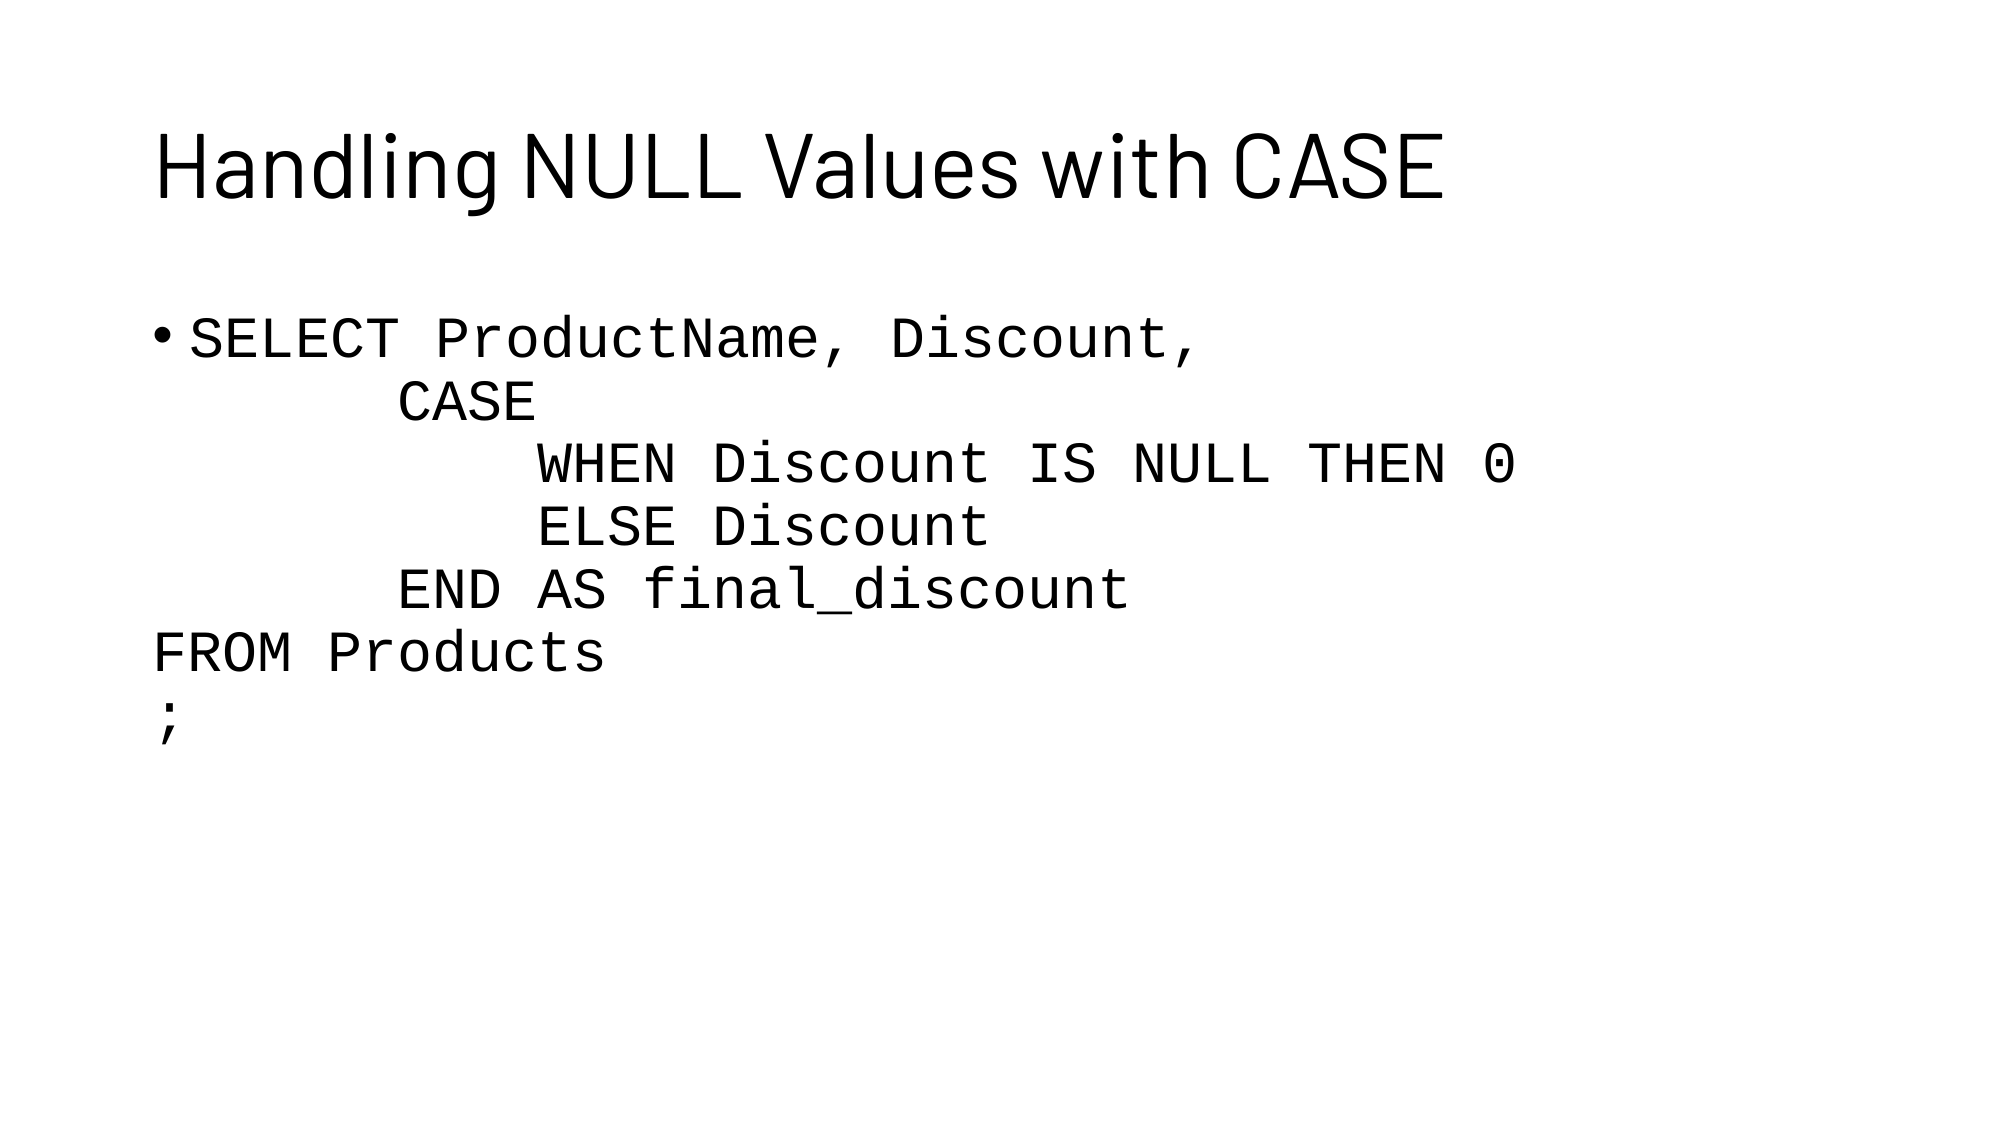

# Handling NULL Values with CASE
SELECT ProductName, Discount,
       CASE
           WHEN Discount IS NULL THEN 0
           ELSE Discount
       END AS final_discount
FROM Products
;